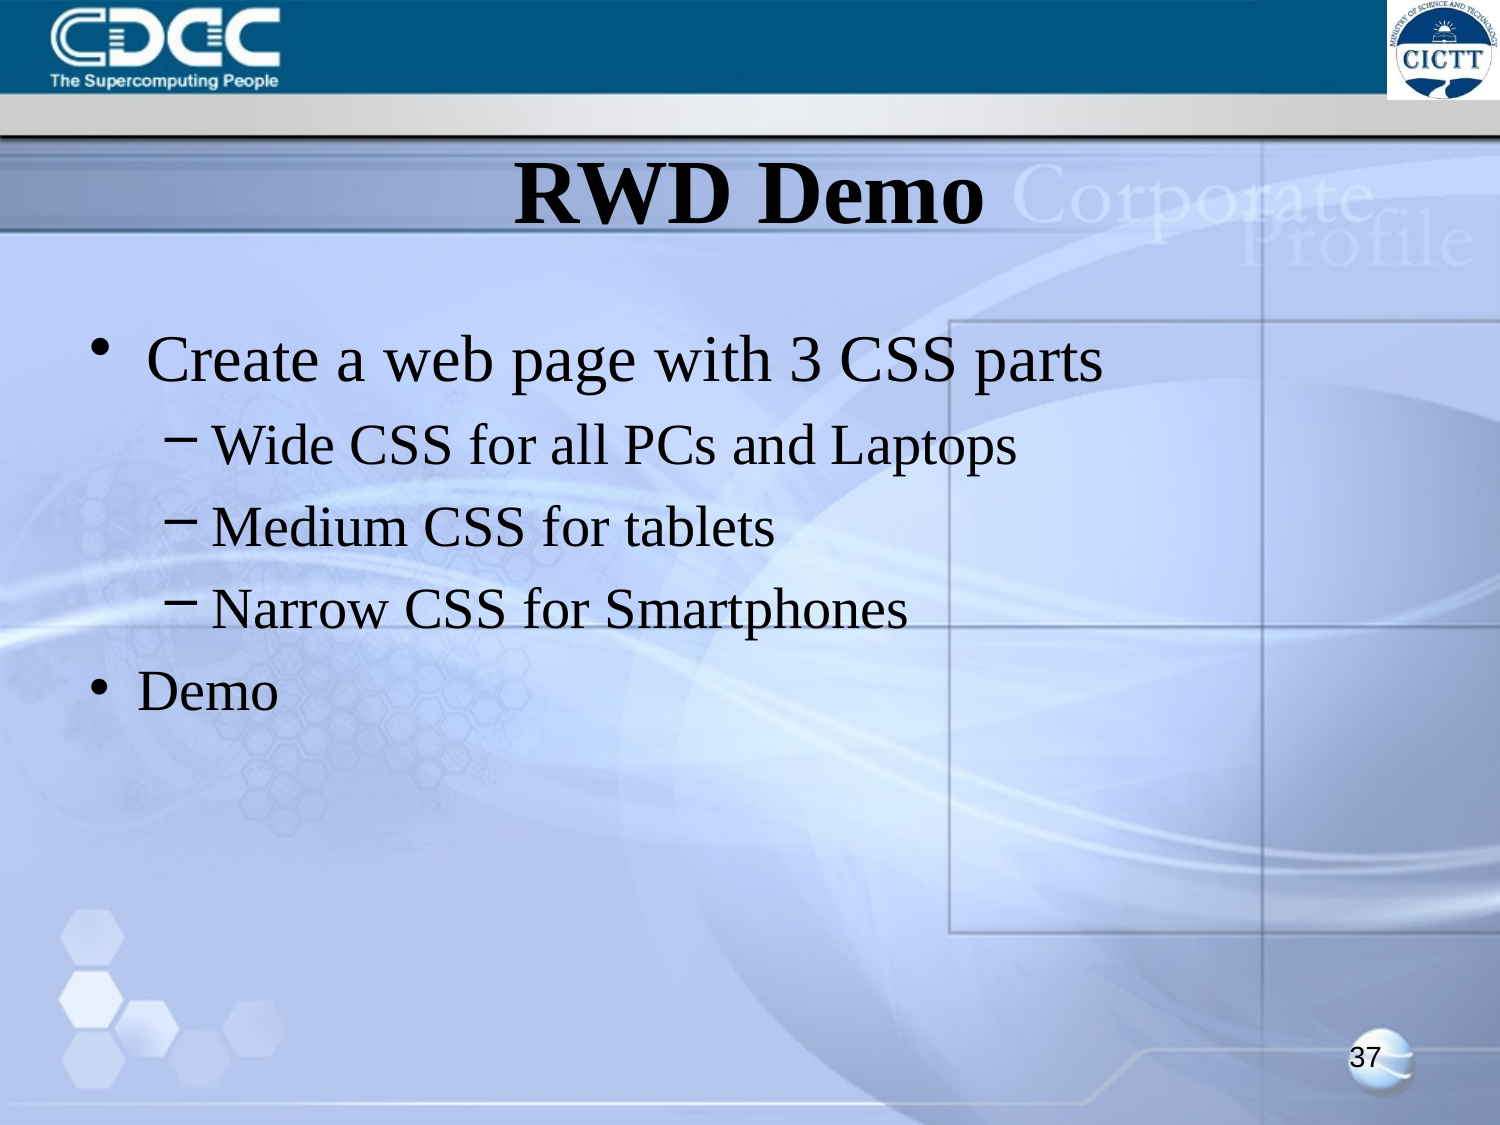

# RWD Demo
Create a web page with 3 CSS parts
Wide CSS for all PCs and Laptops
Medium CSS for tablets
Narrow CSS for Smartphones
Demo